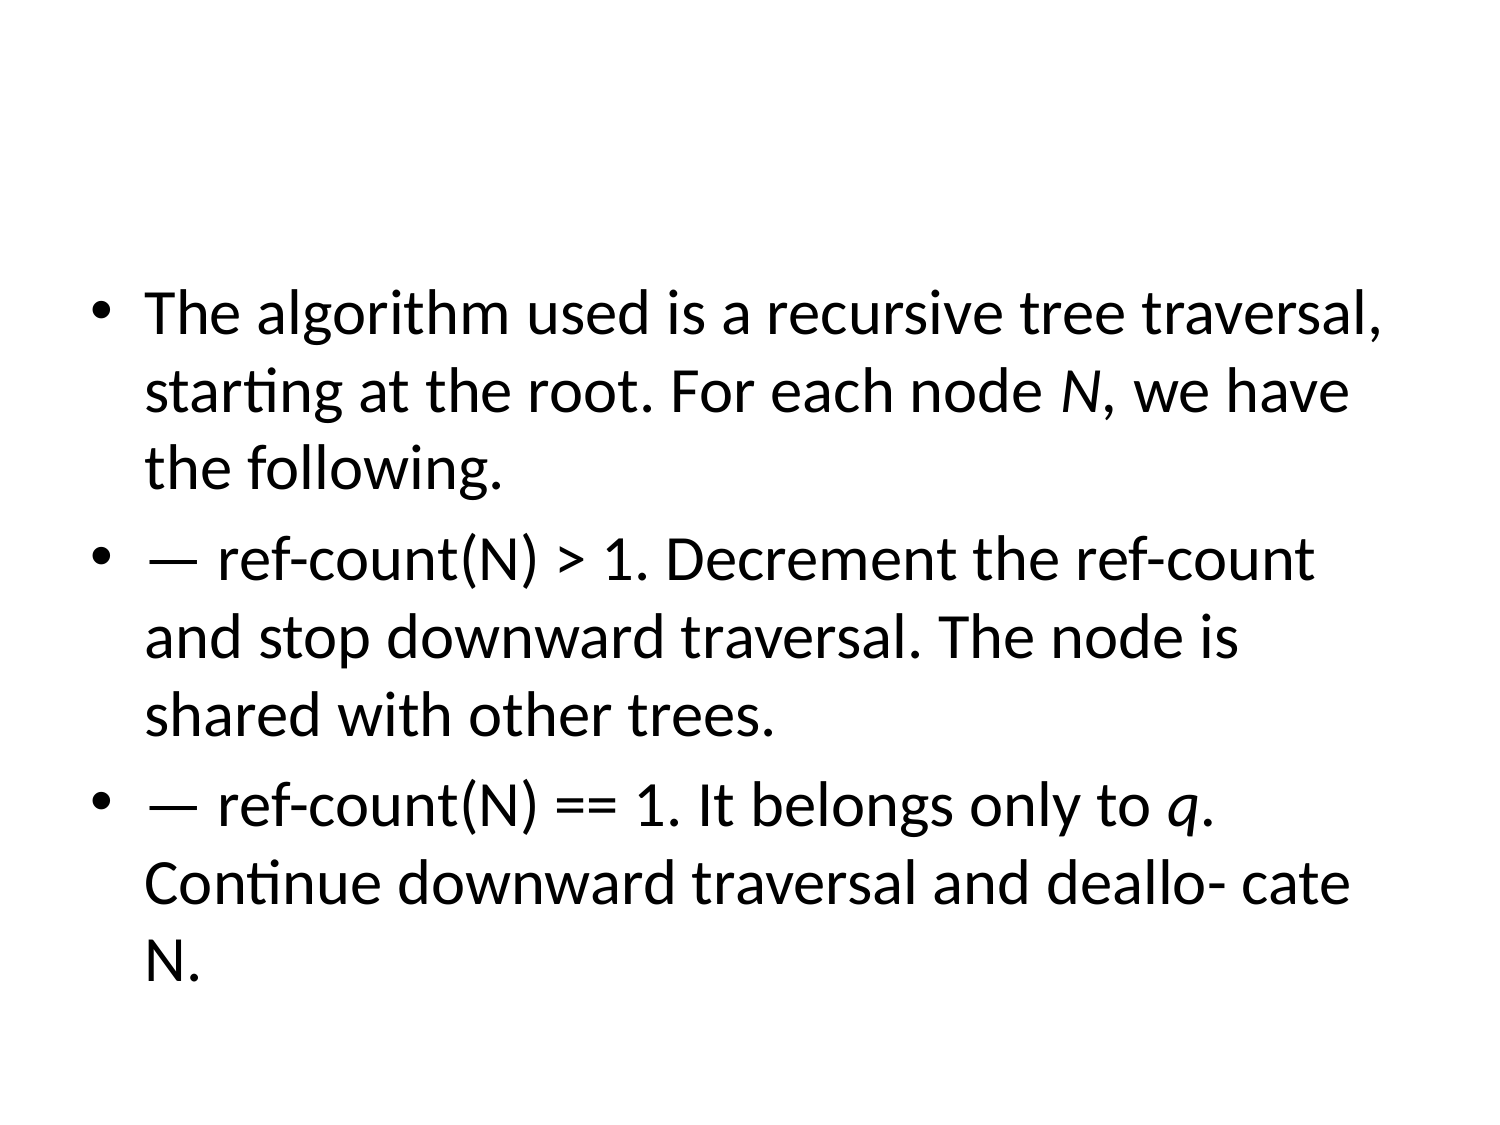

#
The algorithm used is a recursive tree traversal, starting at the root. For each node N, we have the following.
— ref-count(N) > 1. Decrement the ref-count and stop downward traversal. The node is shared with other trees.
— ref-count(N) == 1. It belongs only to q. Continue downward traversal and deallo- cate N.